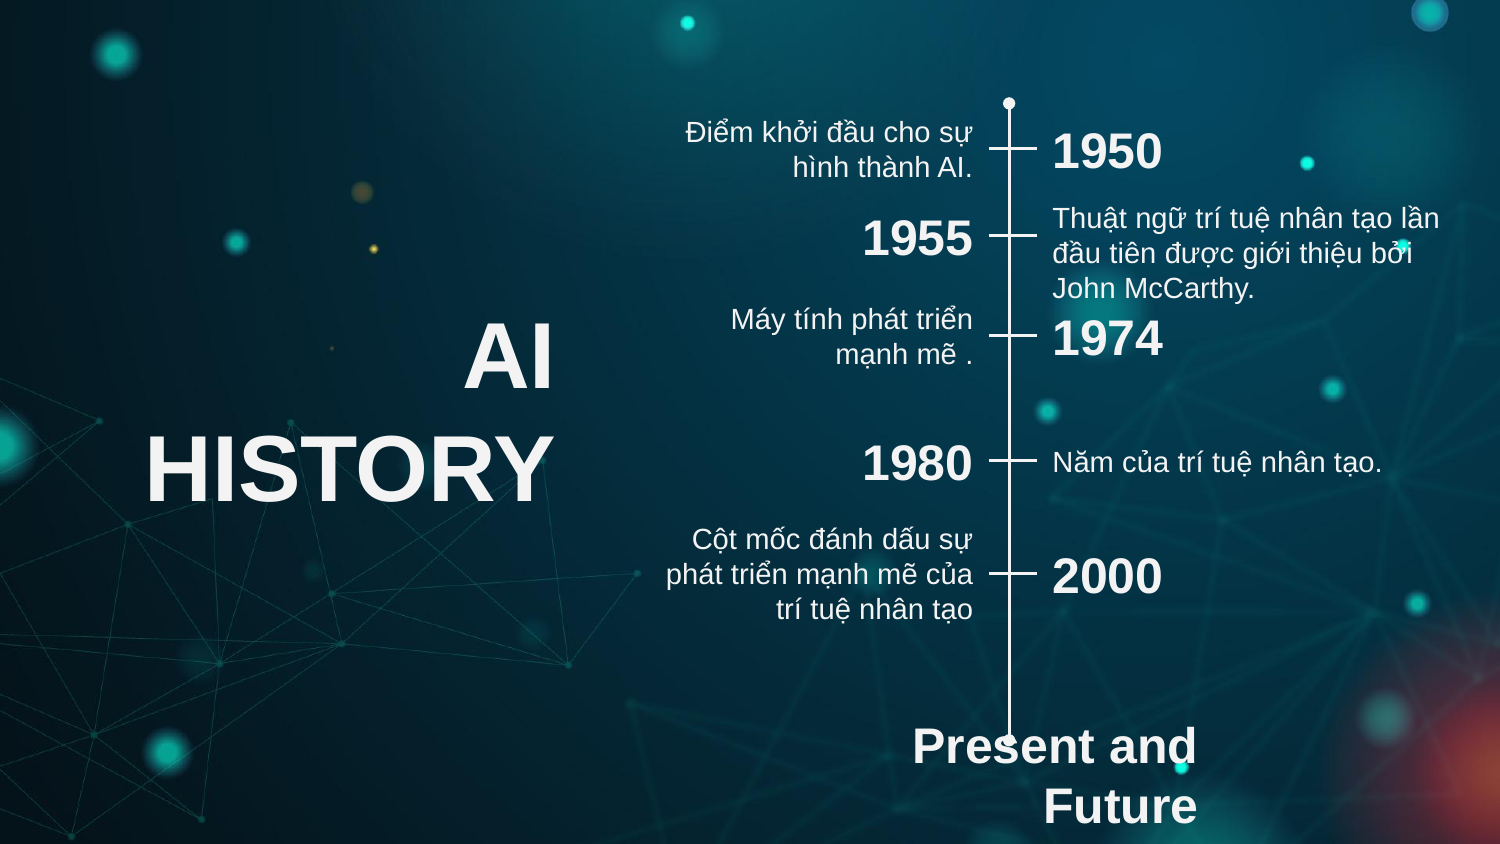

Điểm khởi đầu cho sự hình thành AI.
1950
1955
Thuật ngữ trí tuệ nhân tạo lần đầu tiên được giới thiệu bởi John McCarthy.
# AI HISTORY
Máy tính phát triển mạnh mẽ .
1974
1980
Năm của trí tuệ nhân tạo.
Cột mốc đánh dấu sự phát triển mạnh mẽ của trí tuệ nhân tạo
2000
Present and Future